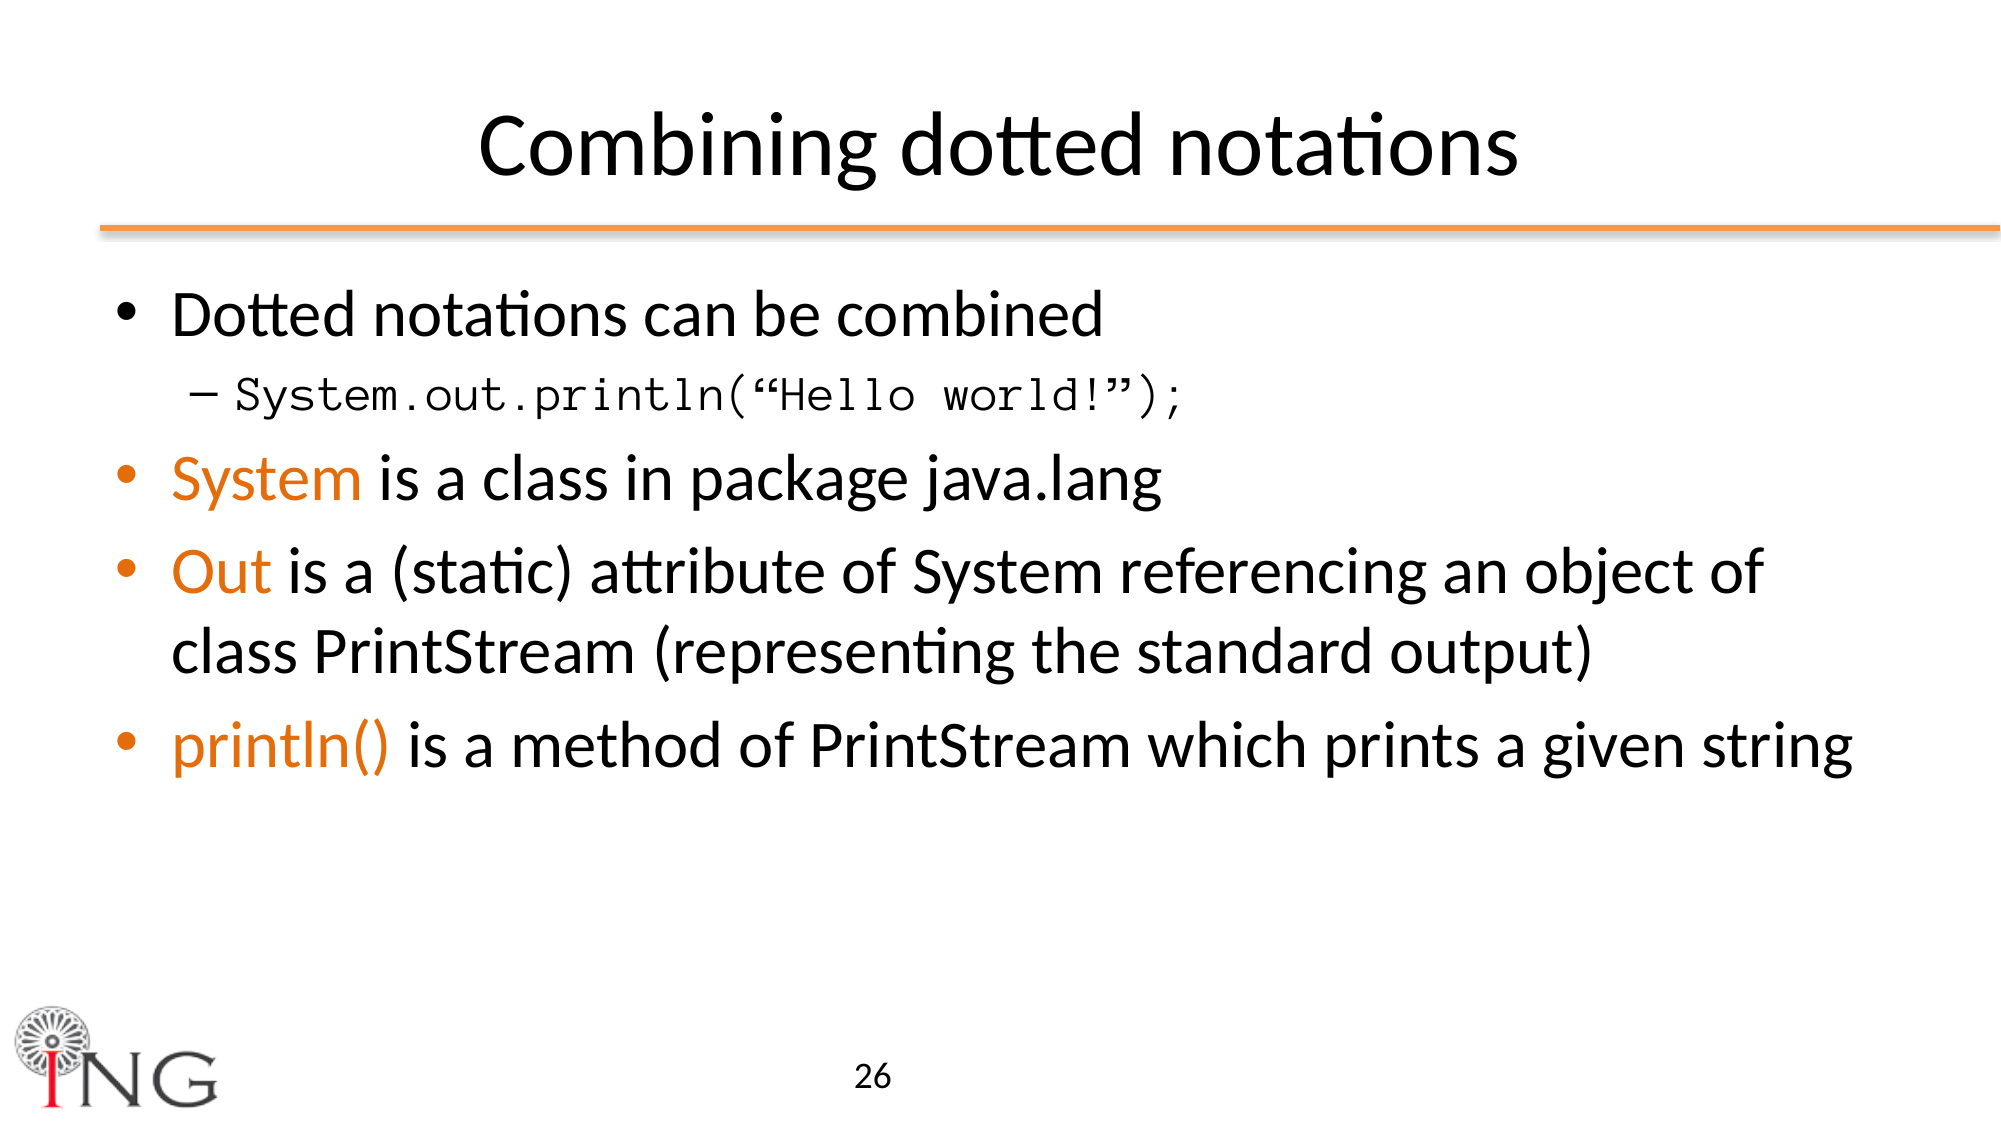

# Combining dotted notations
Dotted notations can be combined
System.out.println(“Hello world!”);
System is a class in package java.lang
Out is a (static) attribute of System referencing an object of class PrintStream (representing the standard output)
println() is a method of PrintStream which prints a given string

26